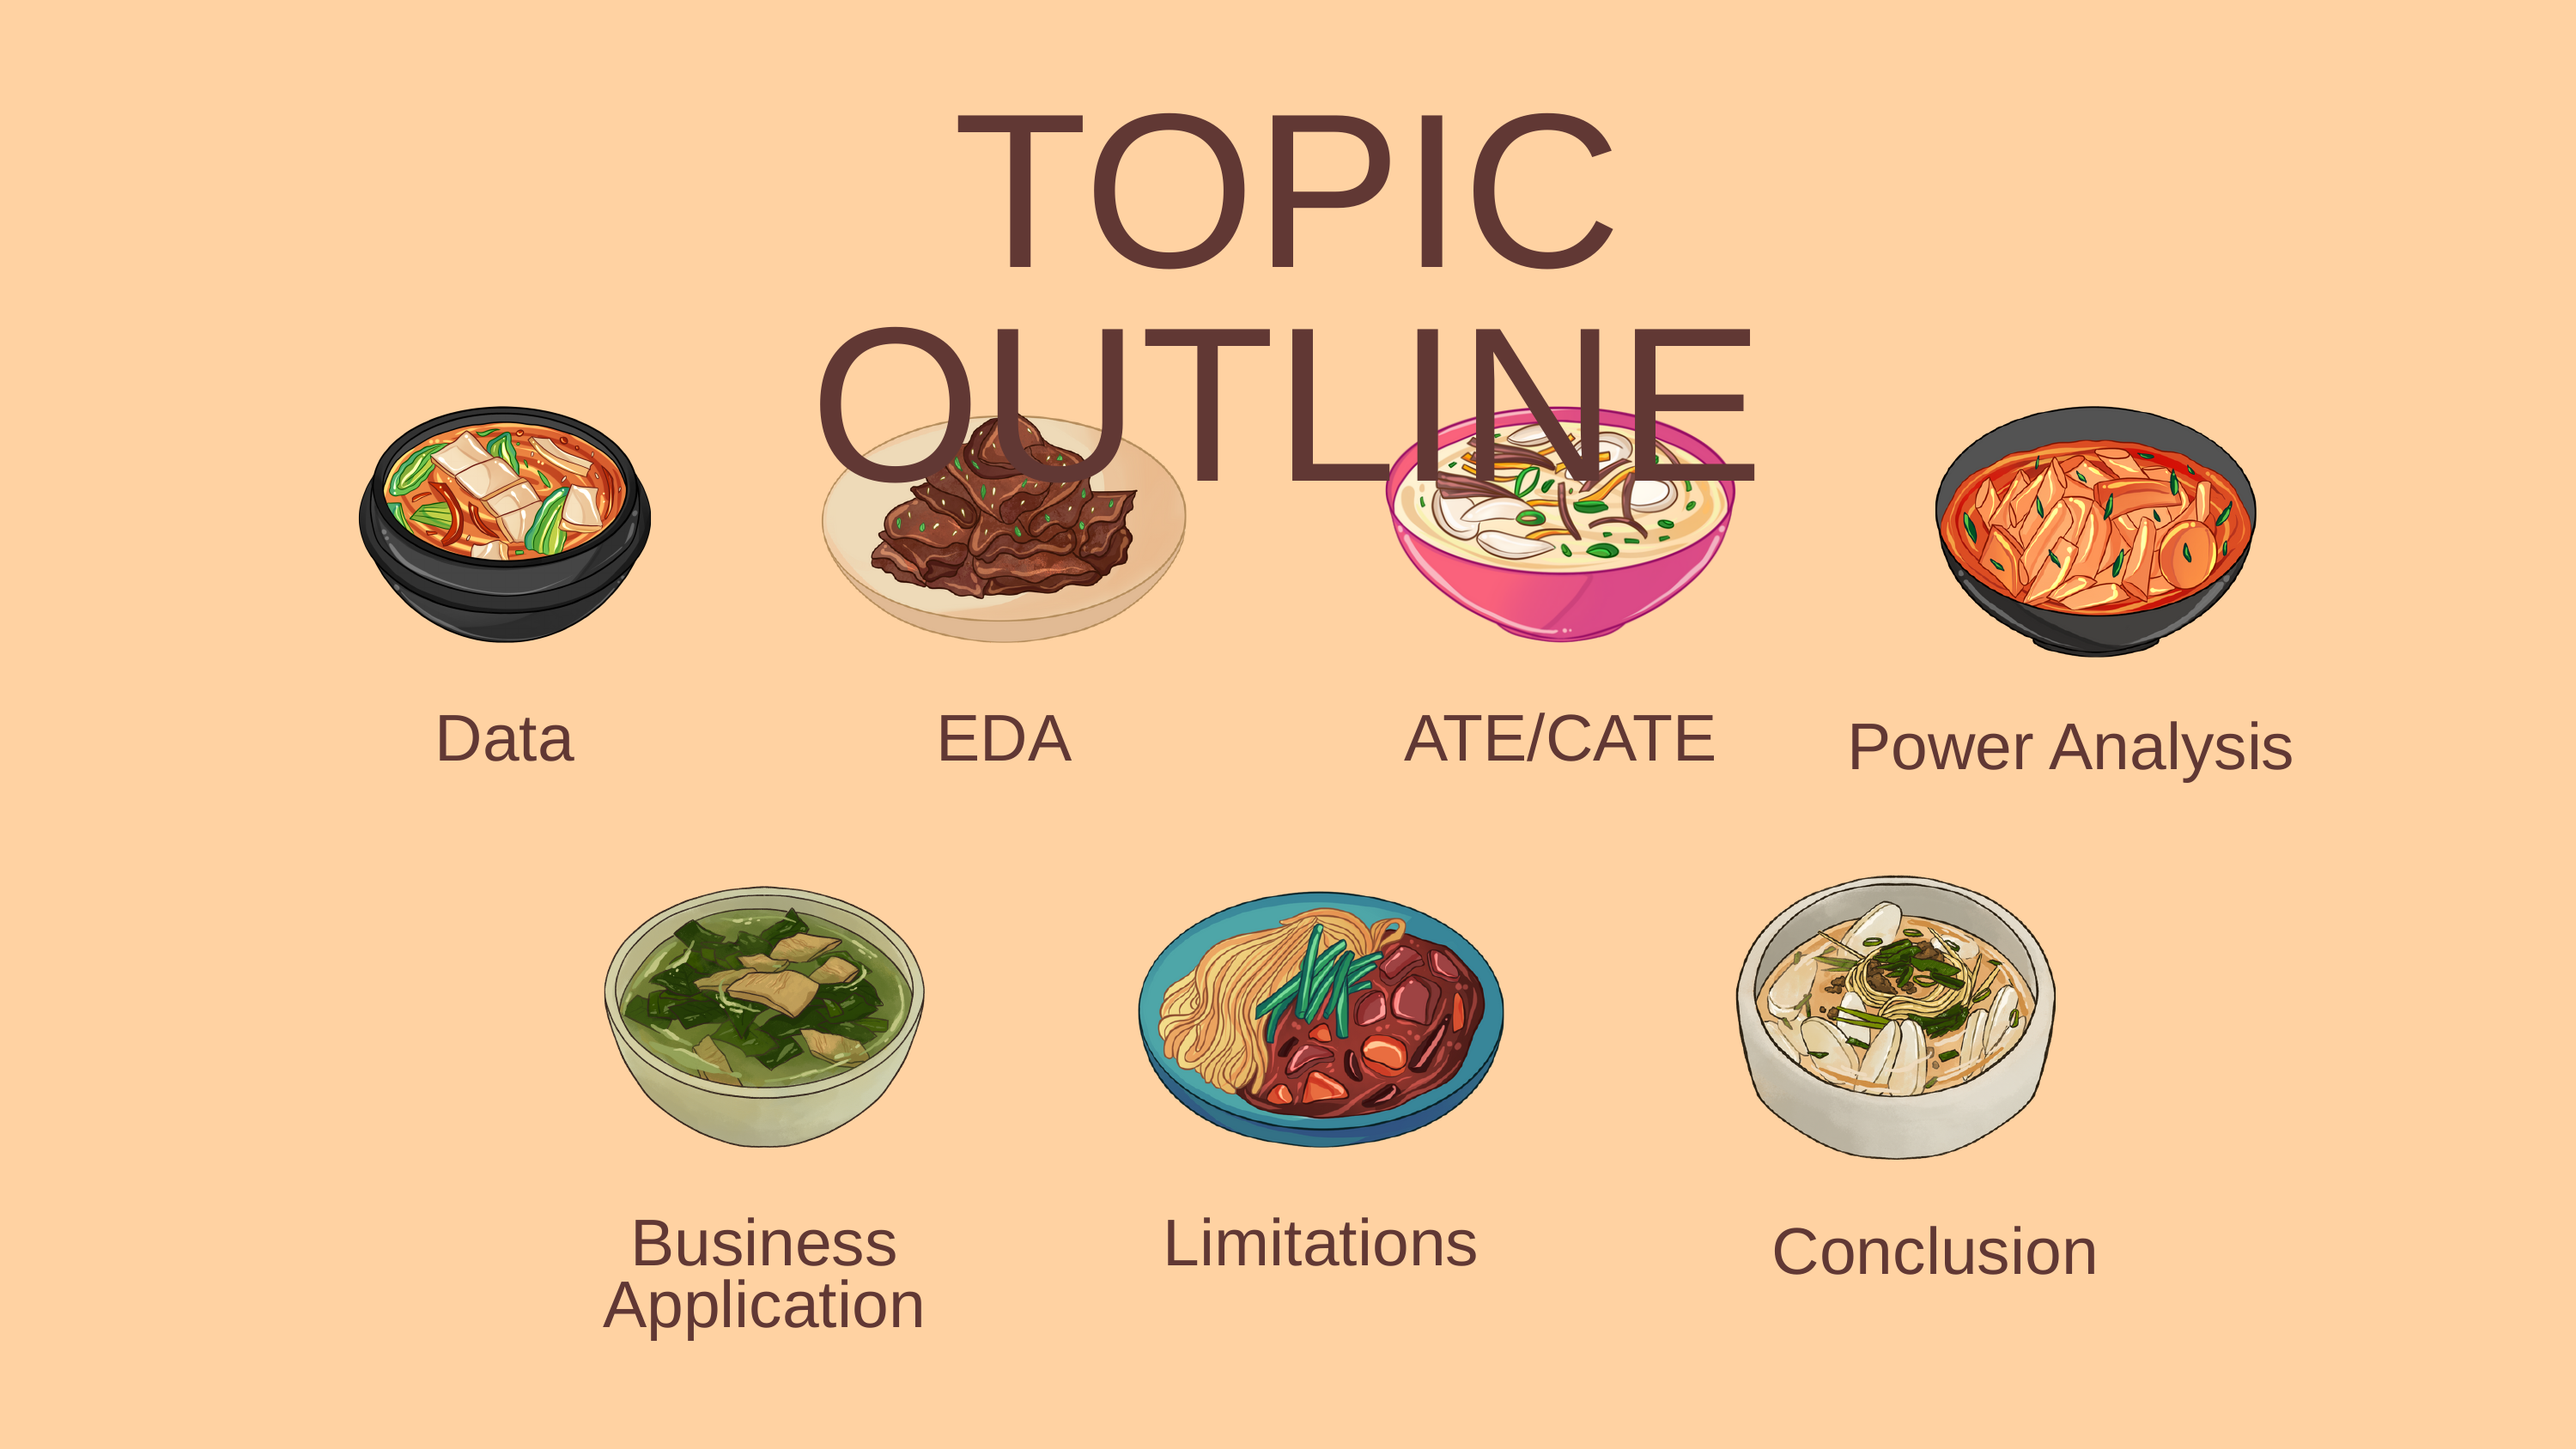

TOPIC OUTLINE

Data
EDA
ATE/CATE
Power Analysis

Business Application
Limitations
Conclusion